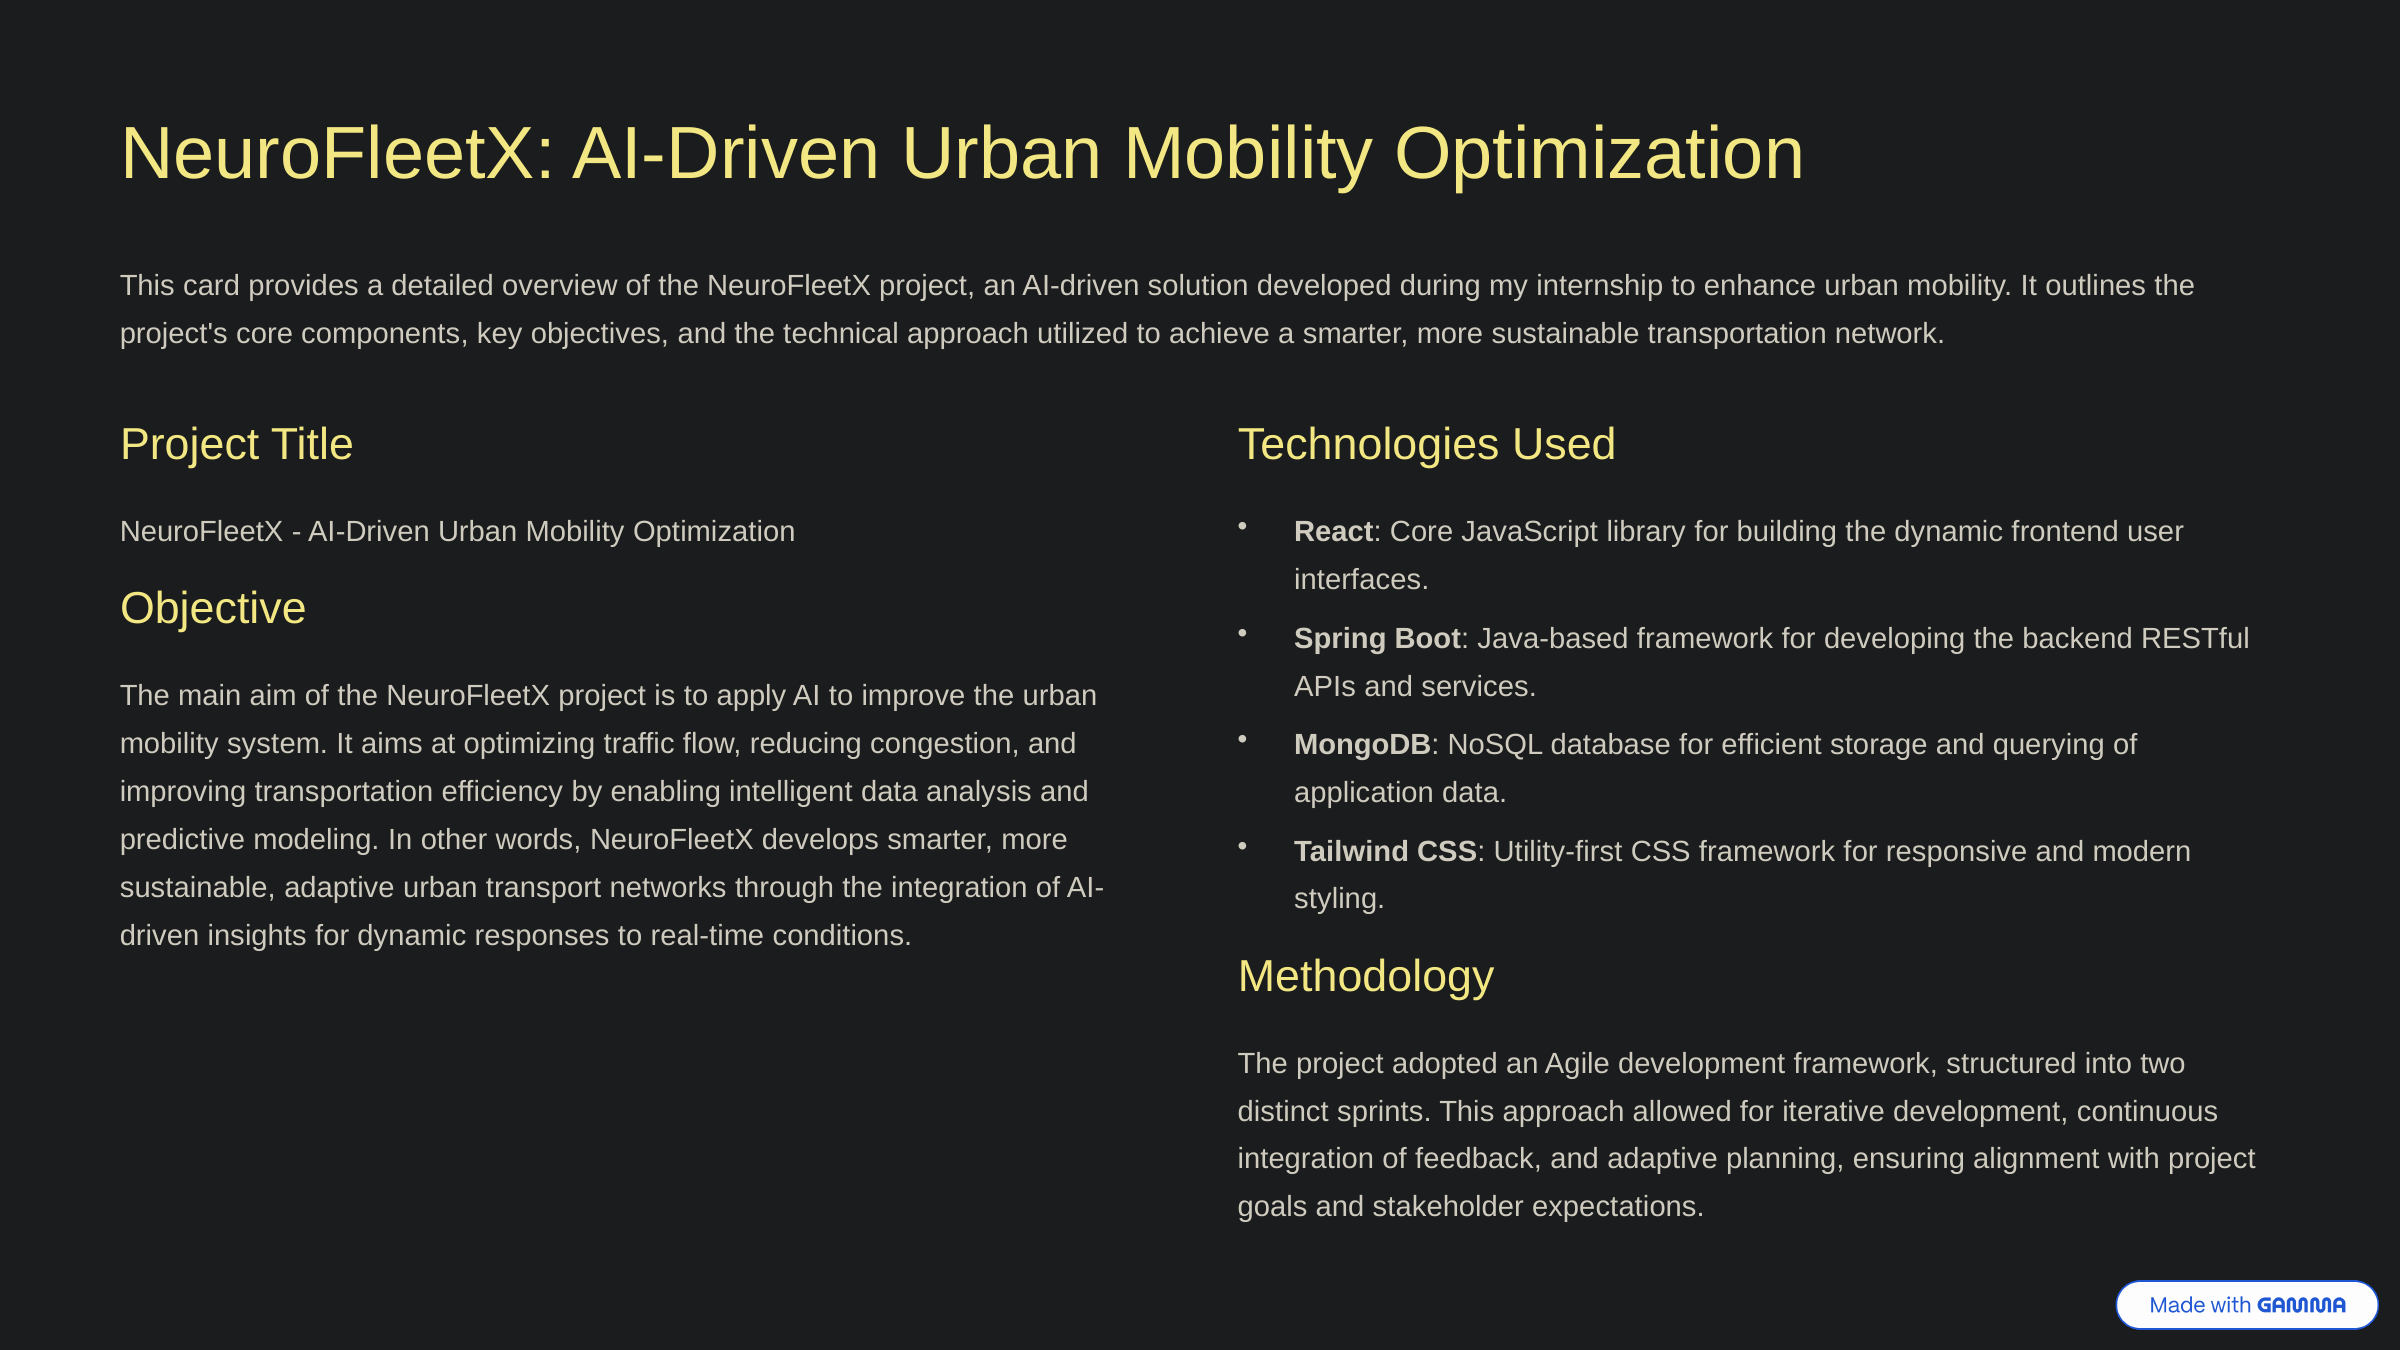

NeuroFleetX: AI-Driven Urban Mobility Optimization
This card provides a detailed overview of the NeuroFleetX project, an AI-driven solution developed during my internship to enhance urban mobility. It outlines the project's core components, key objectives, and the technical approach utilized to achieve a smarter, more sustainable transportation network.
Project Title
Technologies Used
NeuroFleetX - AI-Driven Urban Mobility Optimization
React: Core JavaScript library for building the dynamic frontend user interfaces.
Objective
Spring Boot: Java-based framework for developing the backend RESTful APIs and services.
The main aim of the NeuroFleetX project is to apply AI to improve the urban mobility system. It aims at optimizing traffic flow, reducing congestion, and improving transportation efficiency by enabling intelligent data analysis and predictive modeling. In other words, NeuroFleetX develops smarter, more sustainable, adaptive urban transport networks through the integration of AI-driven insights for dynamic responses to real-time conditions.
MongoDB: NoSQL database for efficient storage and querying of application data.
Tailwind CSS: Utility-first CSS framework for responsive and modern styling.
Methodology
The project adopted an Agile development framework, structured into two distinct sprints. This approach allowed for iterative development, continuous integration of feedback, and adaptive planning, ensuring alignment with project goals and stakeholder expectations.